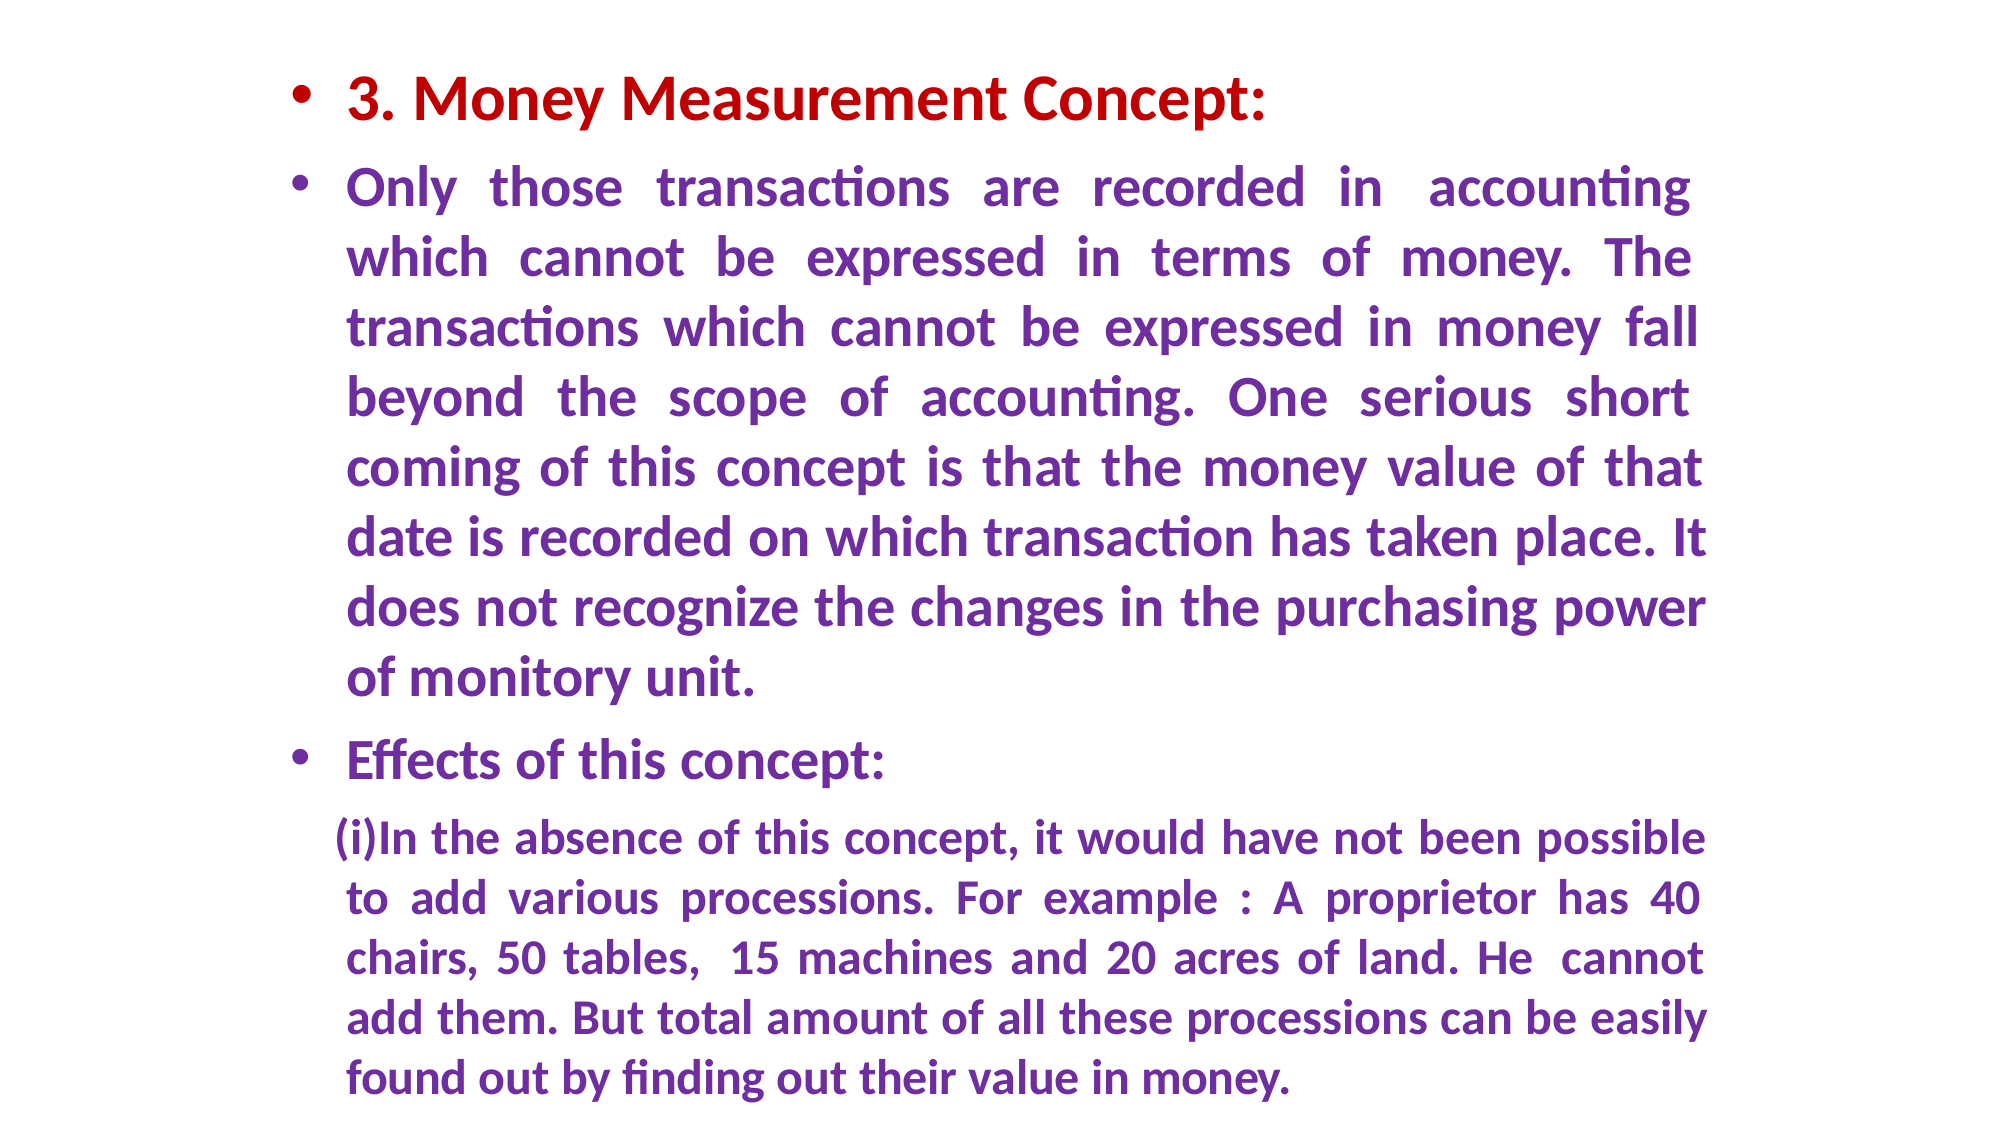

3. Money Measurement Concept:
Only those transactions are recorded in accounting  which cannot be expressed in terms of money. The  transactions which cannot be expressed in money fall  beyond the scope of accounting. One serious short  coming of this concept is that the money value of that  date is recorded on which transaction has taken place. It  does not recognize the changes in the purchasing power  of monitory unit.
Effects of this concept:
In the absence of this concept, it would have not been possible  to add various processions. For example : A proprietor has 40  chairs, 50 tables, 15 machines and 20 acres of land. He cannot  add them. But total amount of all these processions can be easily  found out by finding out their value in money.